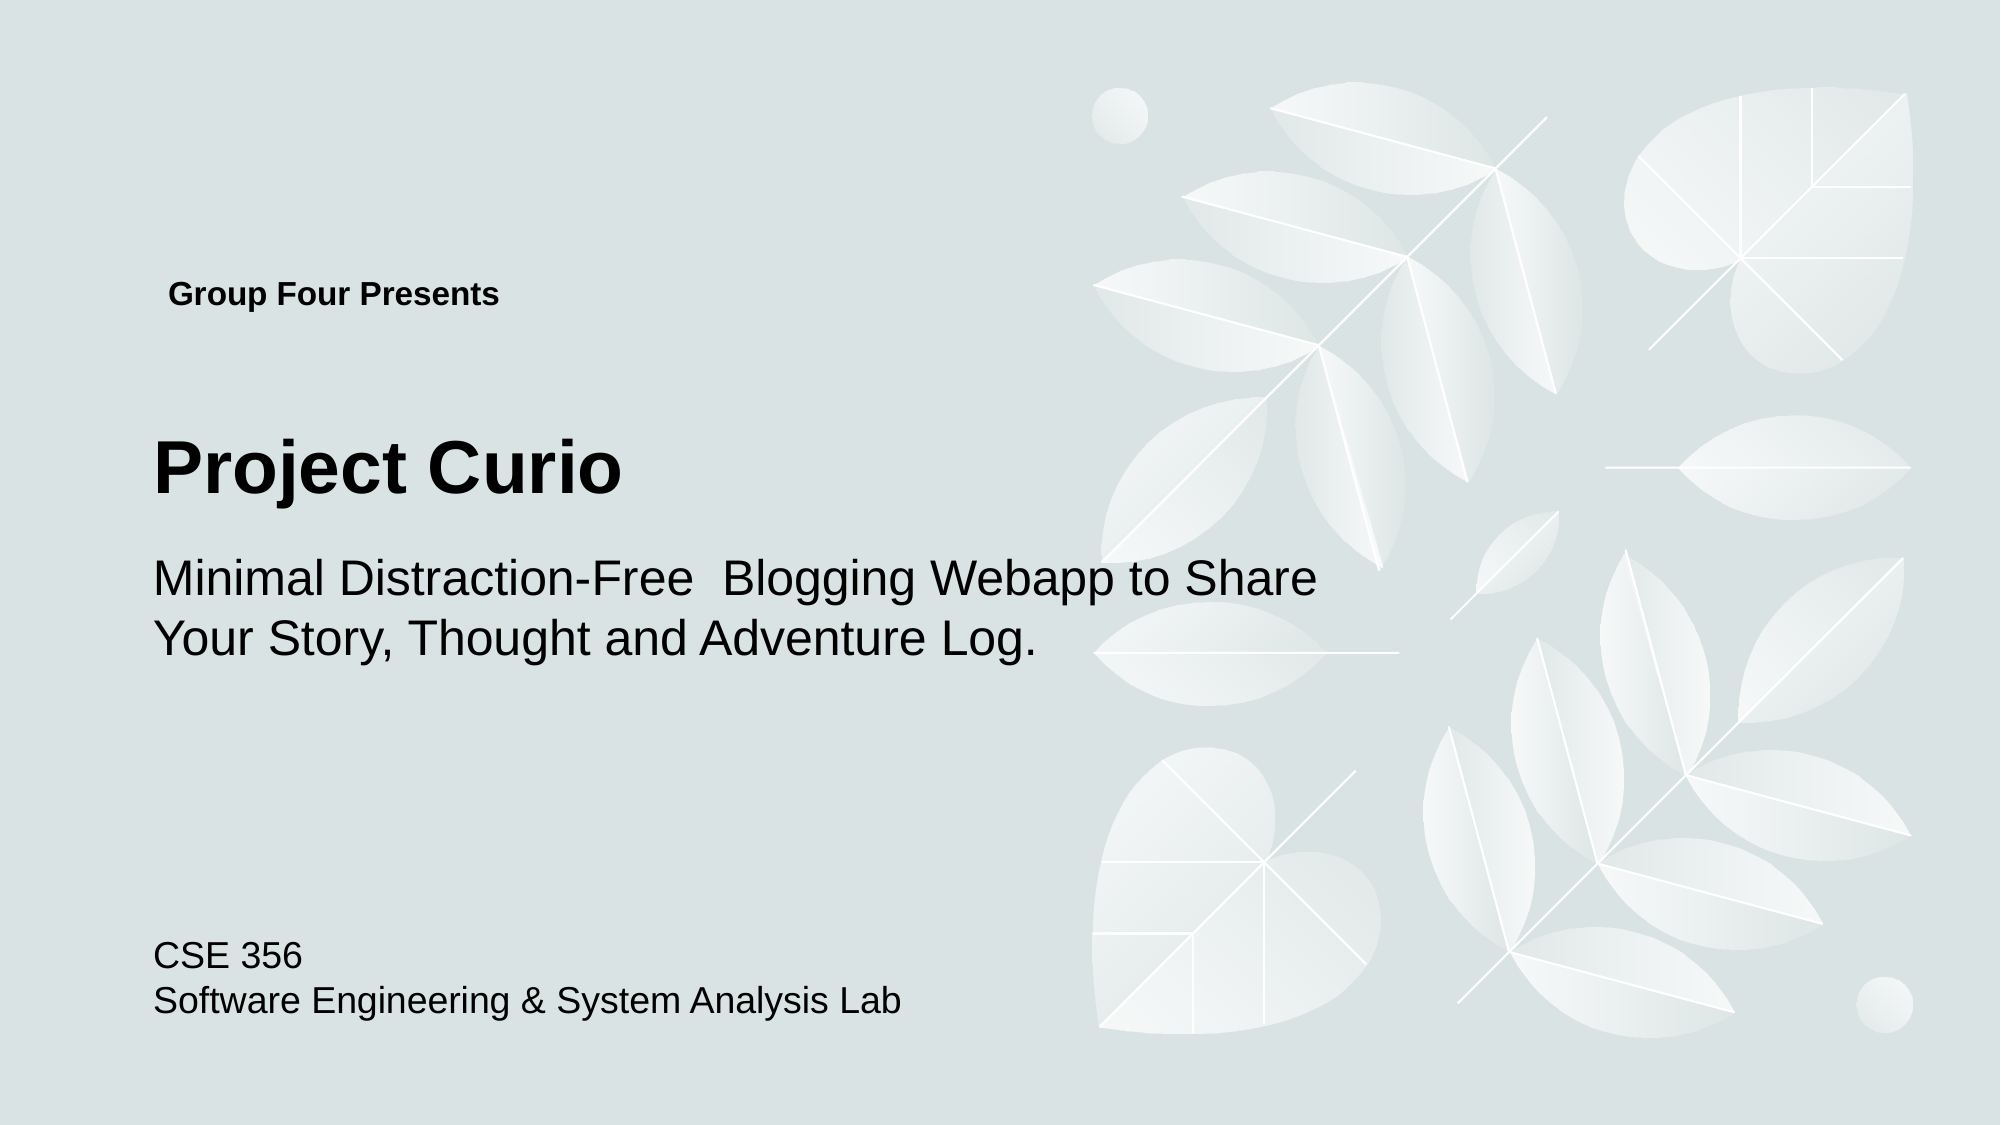

Group Four Presents
Project Curio
Minimal Distraction-Free  Blogging Webapp to Share Your Story, Thought and Adventure Log.
CSE 356
Software Engineering & System Analysis Lab